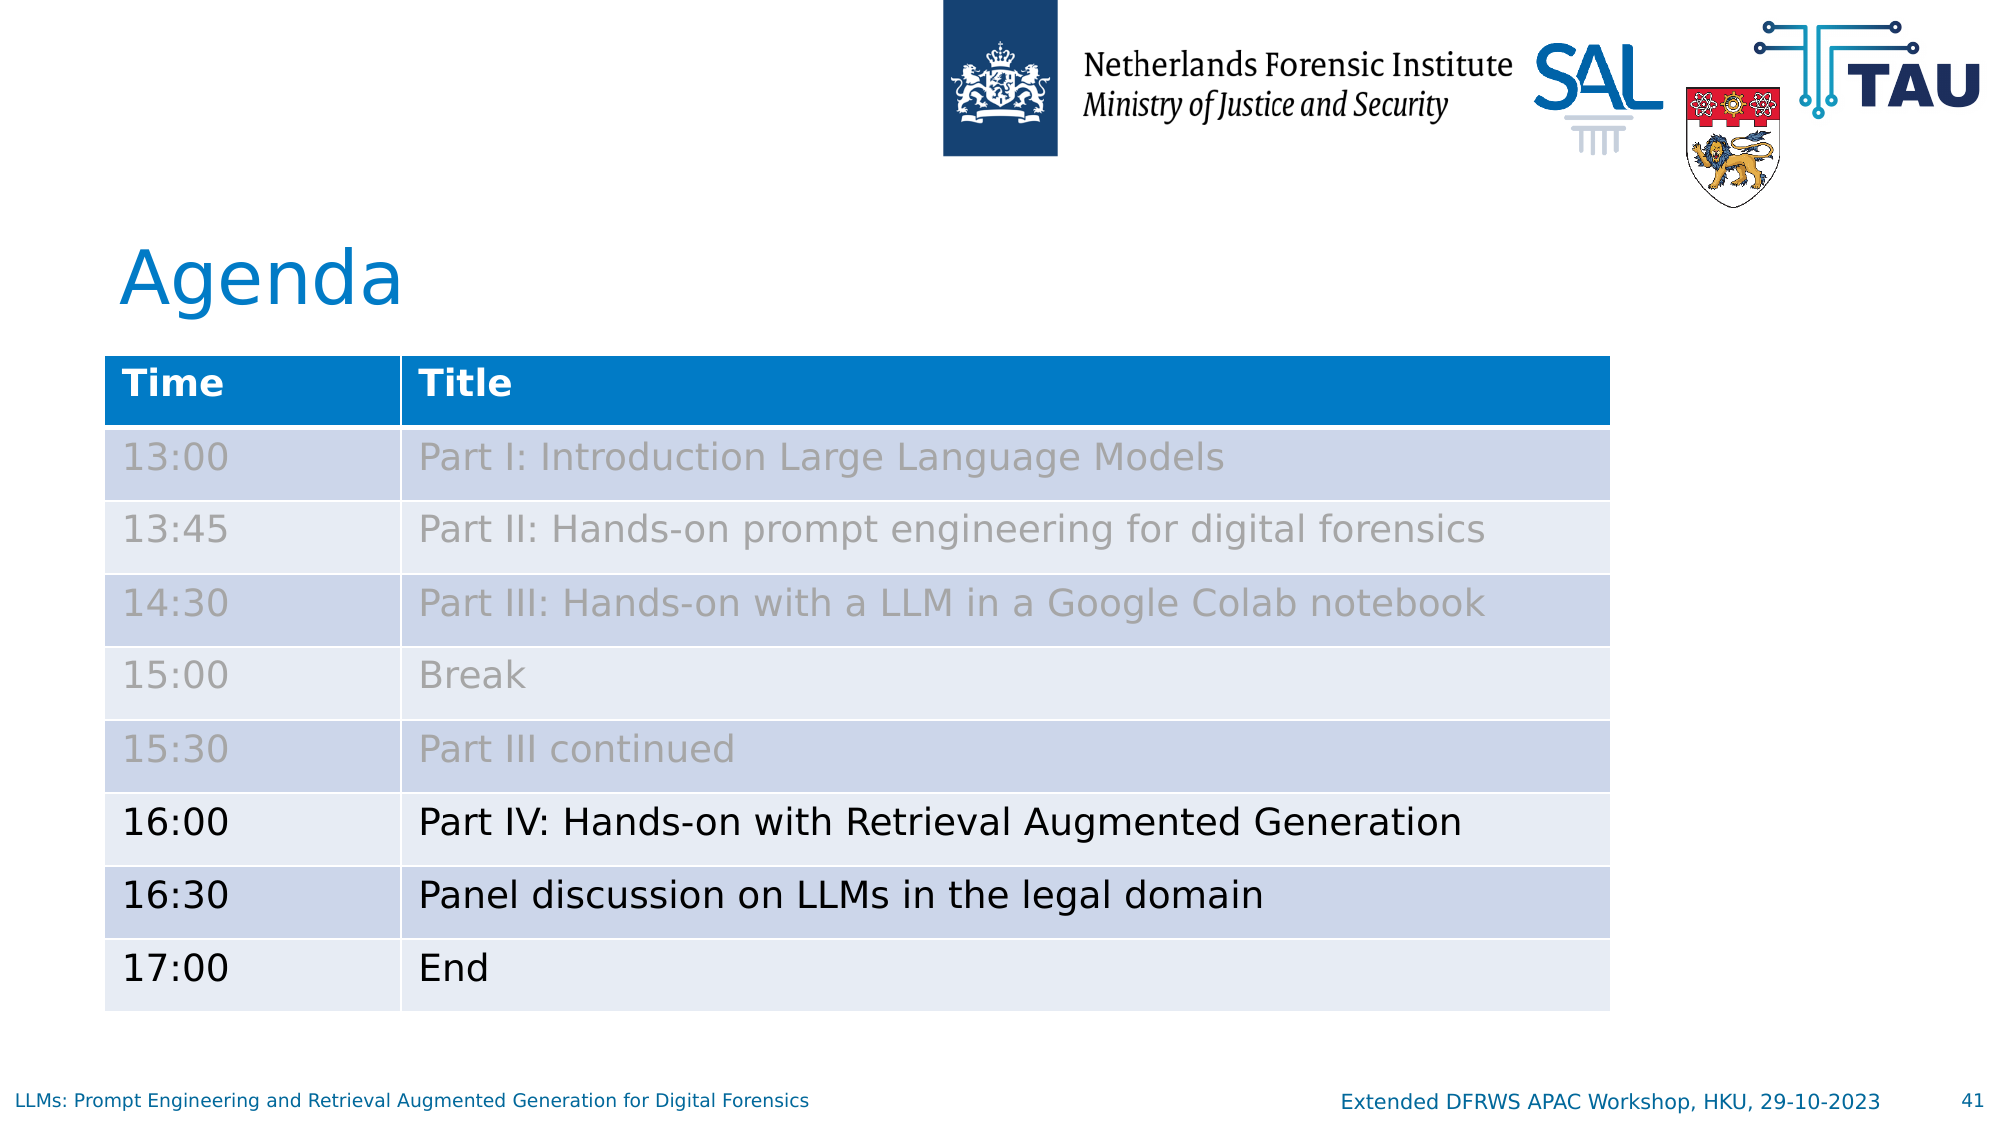

# Agenda
| Time | Title |
| --- | --- |
| 13:00 | Part I: Introduction Large Language Models |
| 13:45 | Part II: Hands-on prompt engineering for digital forensics |
| 14:30 | Part III: Hands-on with a LLM in a Google Colab notebook |
| 15:00 | Break |
| 15:30 | Part III continued |
| 16:00 | Part IV: Hands-on with Retrieval Augmented Generation |
| 16:30 | Panel discussion on LLMs in the legal domain |
| 17:00 | End |
LLMs: Prompt Engineering and Retrieval Augmented Generation for Digital Forensics
Extended DFRWS APAC Workshop, HKU, 29-10-2023
41